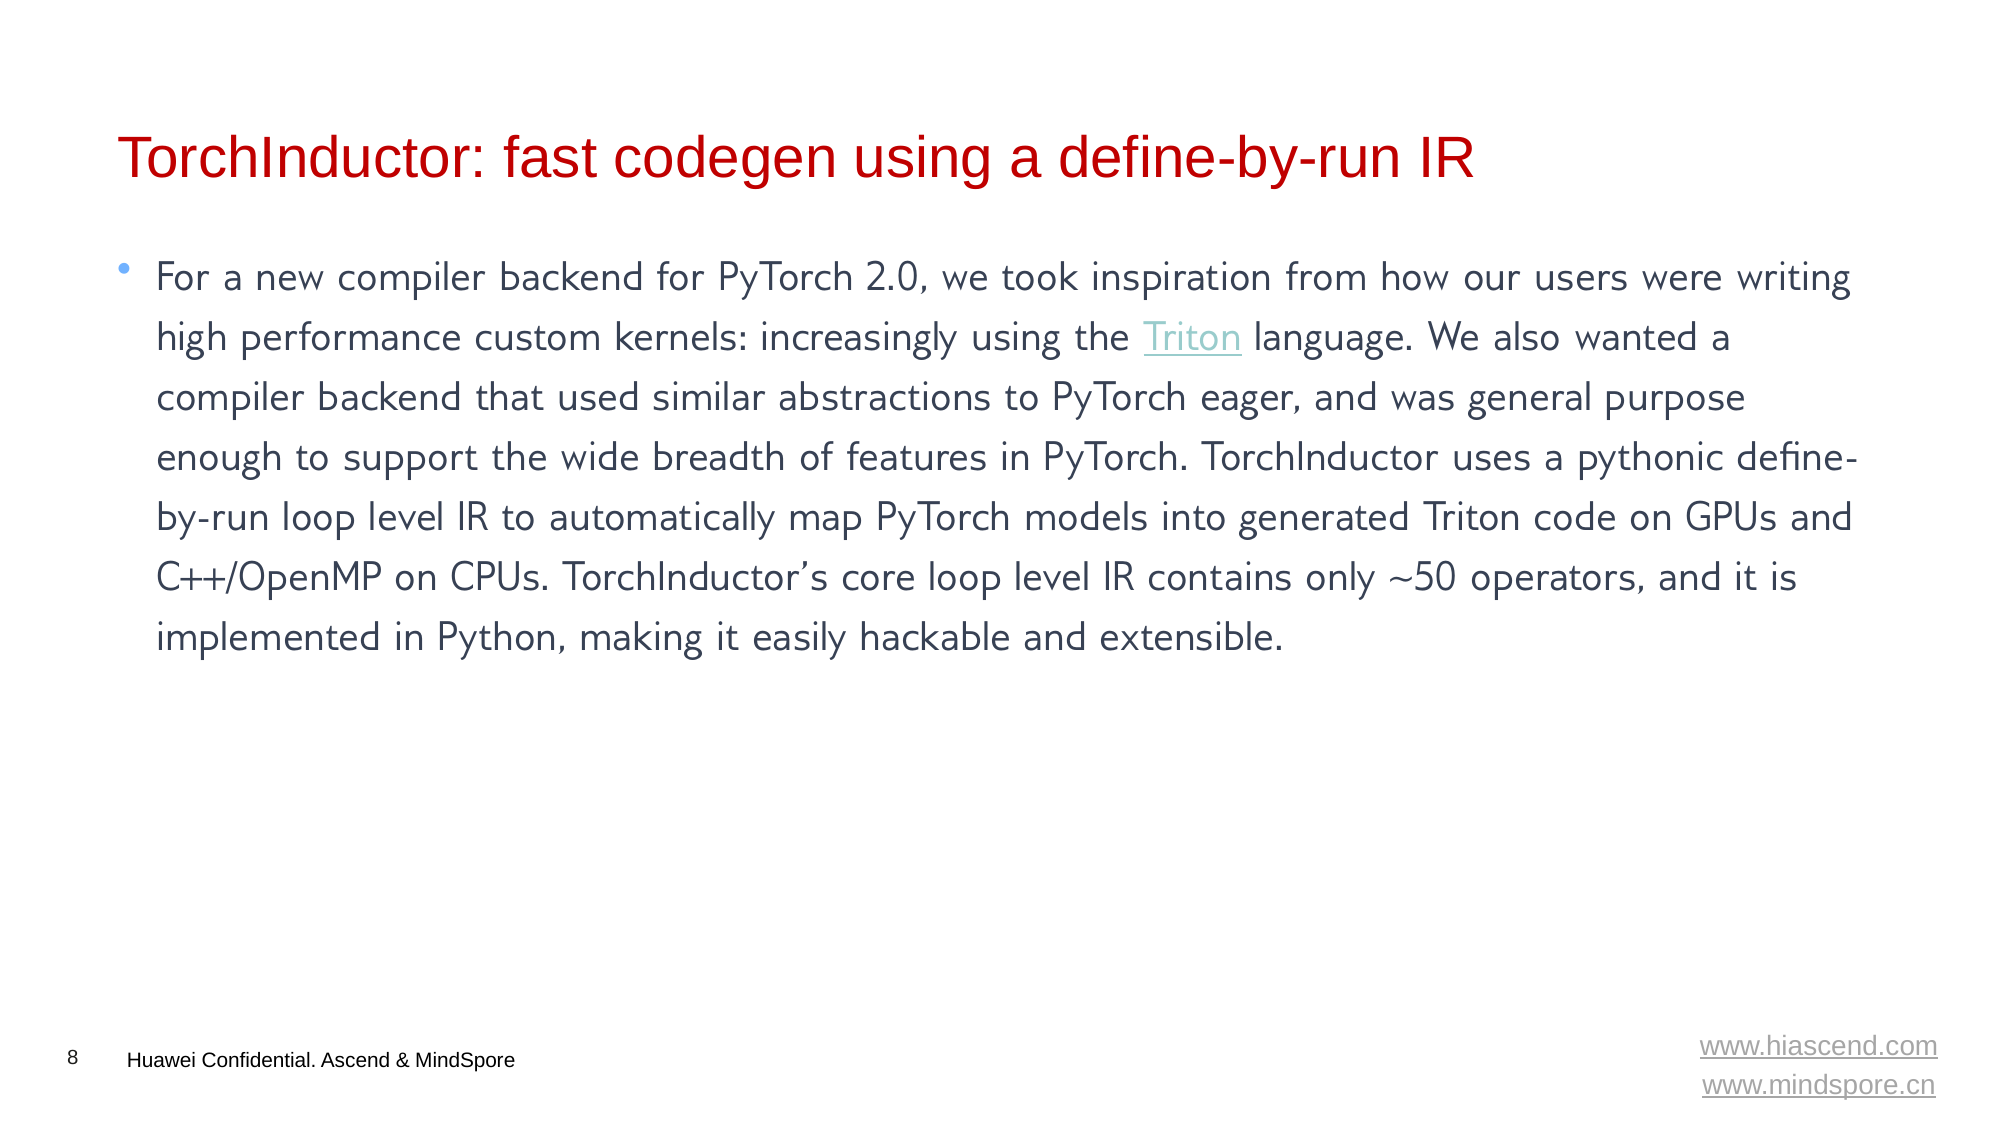

# TorchInductor: fast codegen using a define-by-run IR
For a new compiler backend for PyTorch 2.0, we took inspiration from how our users were writing high performance custom kernels: increasingly using the Triton language. We also wanted a compiler backend that used similar abstractions to PyTorch eager, and was general purpose enough to support the wide breadth of features in PyTorch. TorchInductor uses a pythonic define-by-run loop level IR to automatically map PyTorch models into generated Triton code on GPUs and C++/OpenMP on CPUs. TorchInductor’s core loop level IR contains only ~50 operators, and it is implemented in Python, making it easily hackable and extensible.